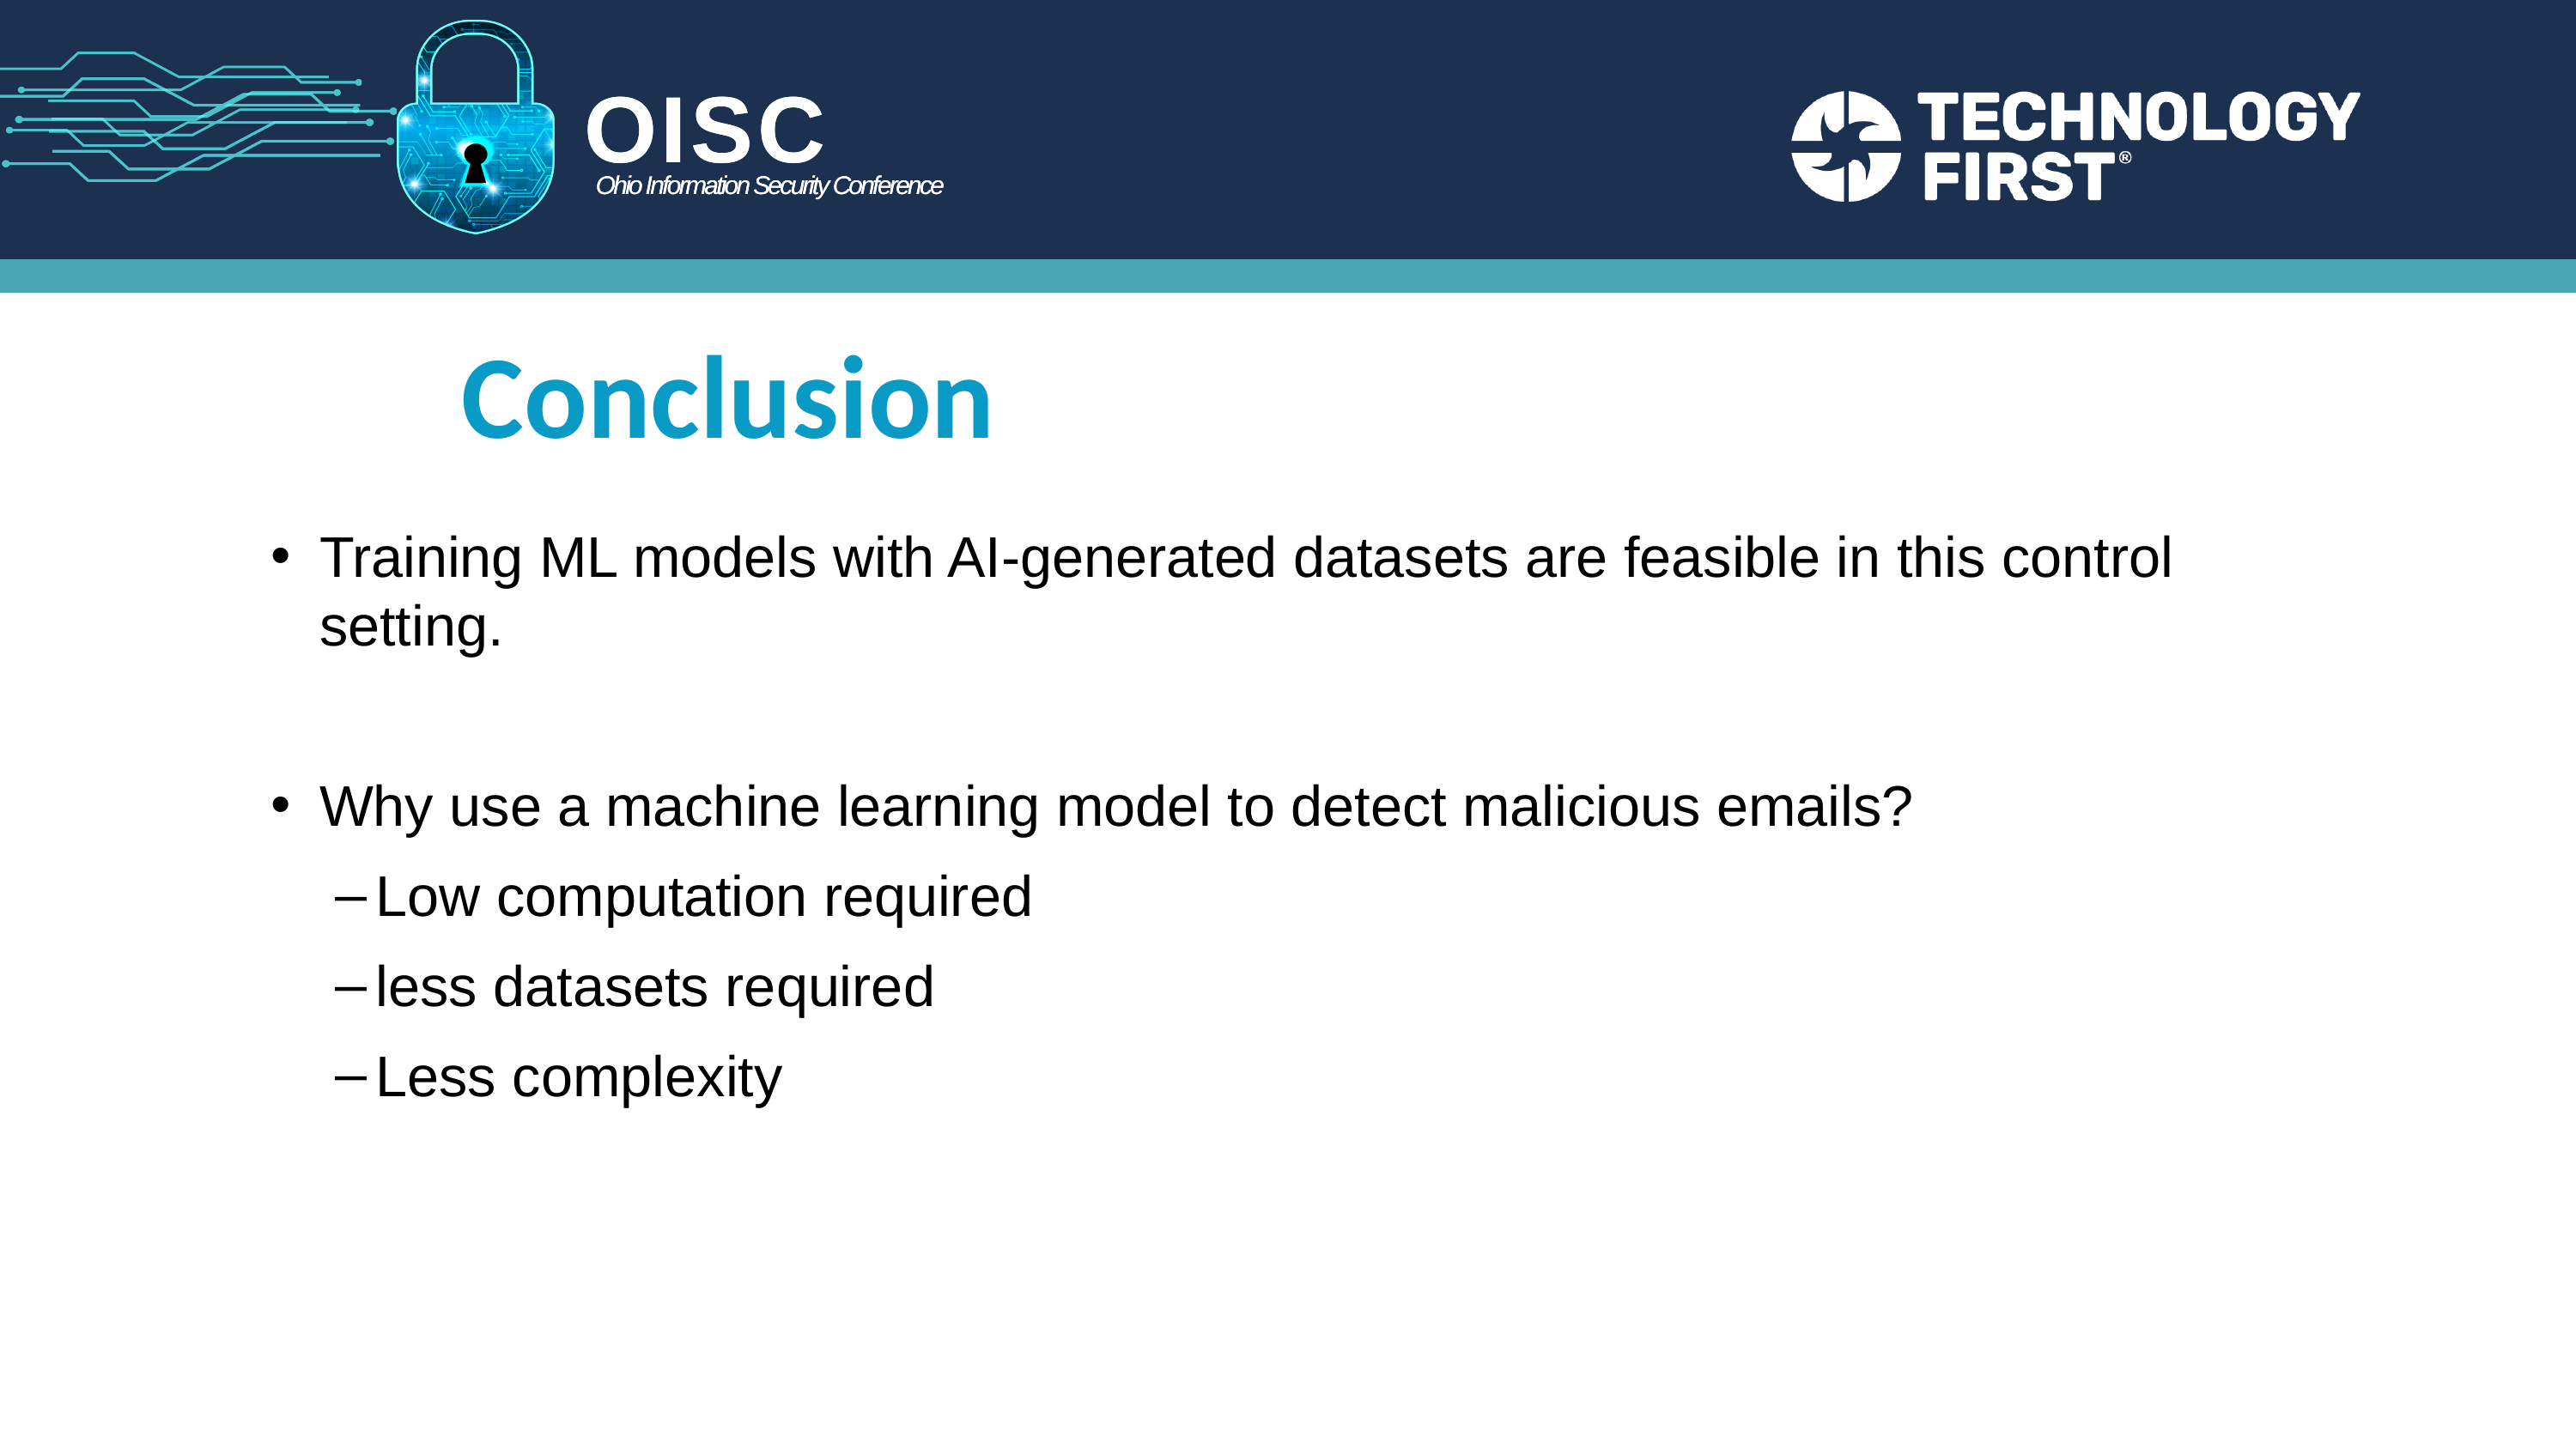

OISC

Ohio Information Security Conference
Conclusion
Training ML models with AI-generated datasets are feasible in this control setting.

Why use a machine learning model to detect malicious emails?
Low computation required
less datasets required
Less complexity